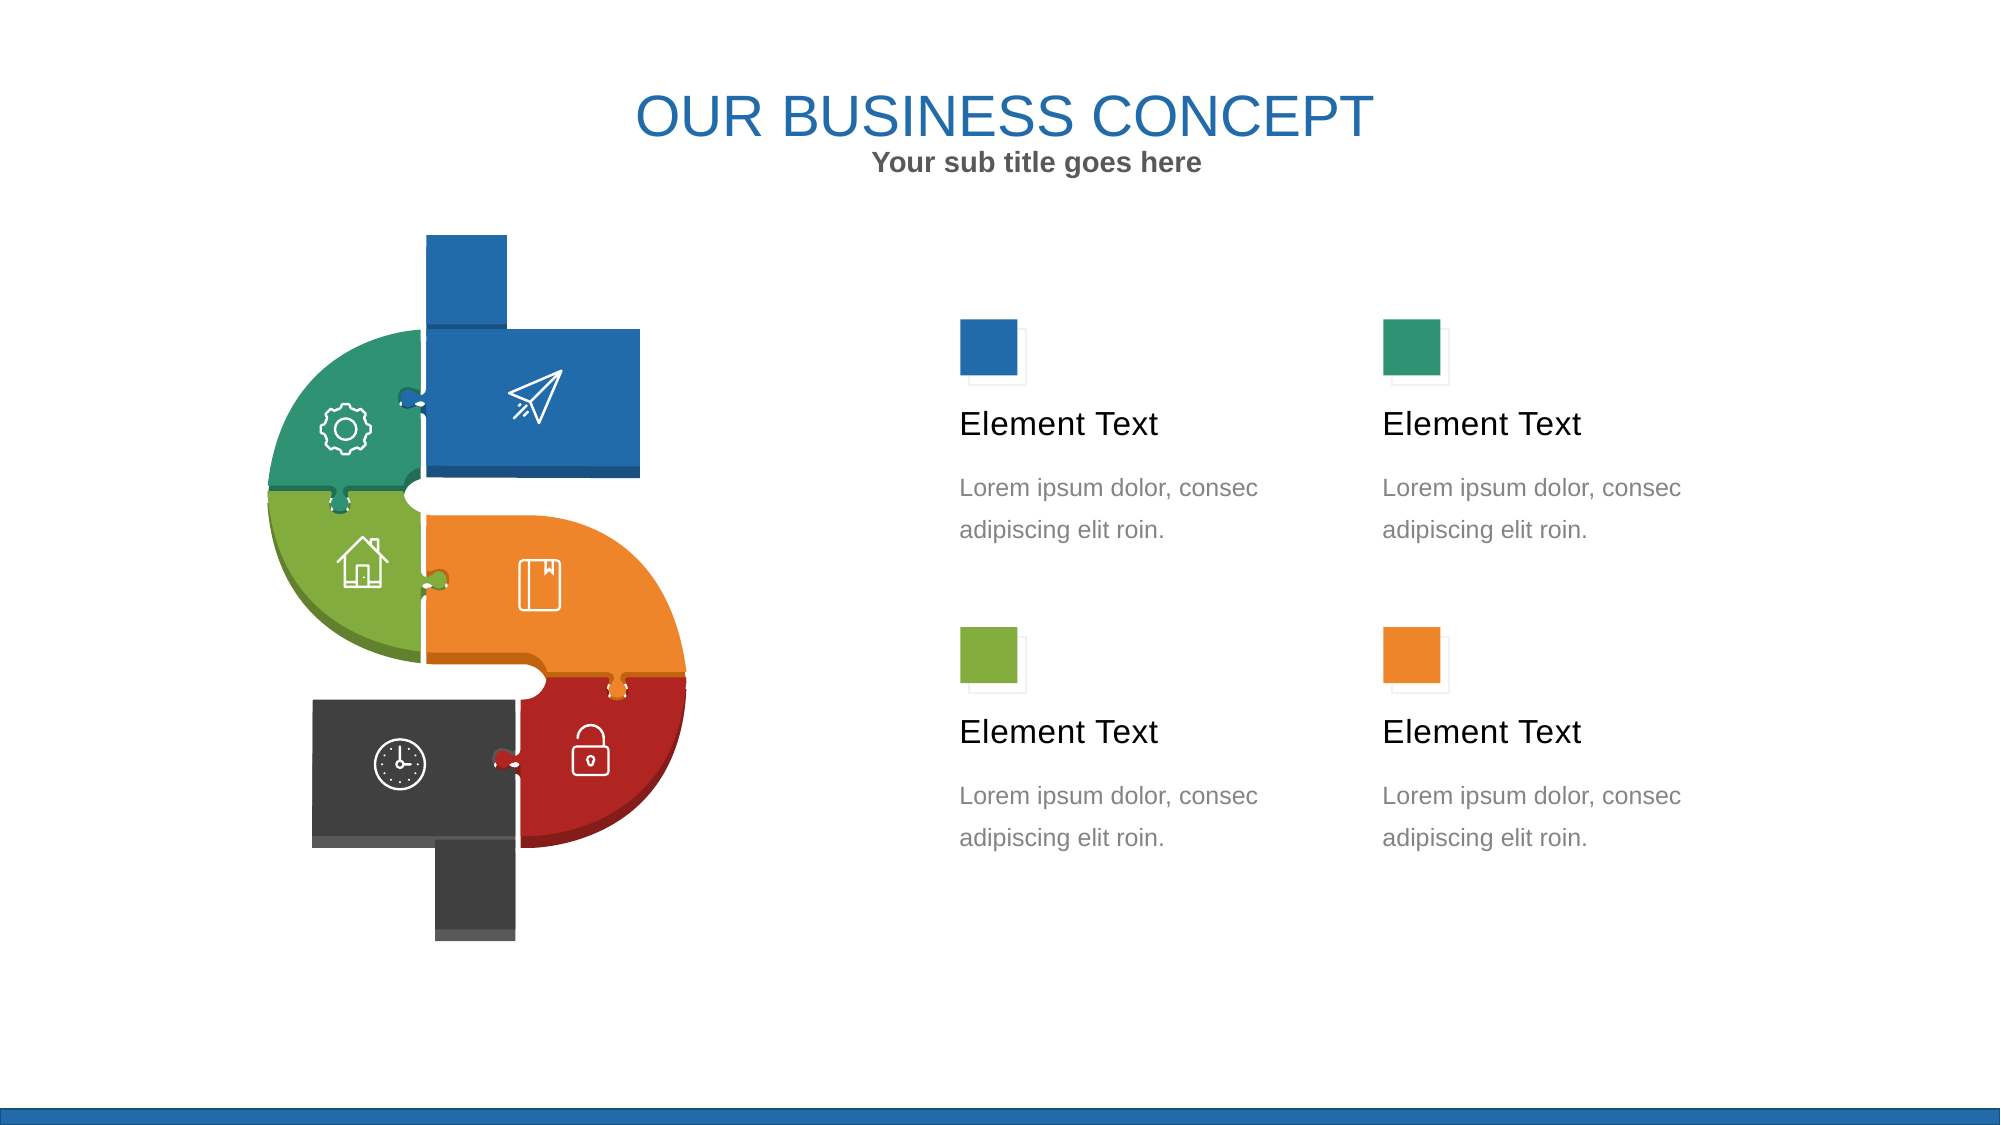

OUR BUSINESS CONCEPT
Your sub title goes here

Element Text
Lorem ipsum dolor, consec
adipiscing elit roin.

Element Text
Lorem ipsum dolor, consec
adipiscing elit roin.

Element Text
Lorem ipsum dolor, consec
adipiscing elit roin.

Element Text
Lorem ipsum dolor, consec
adipiscing elit roin.